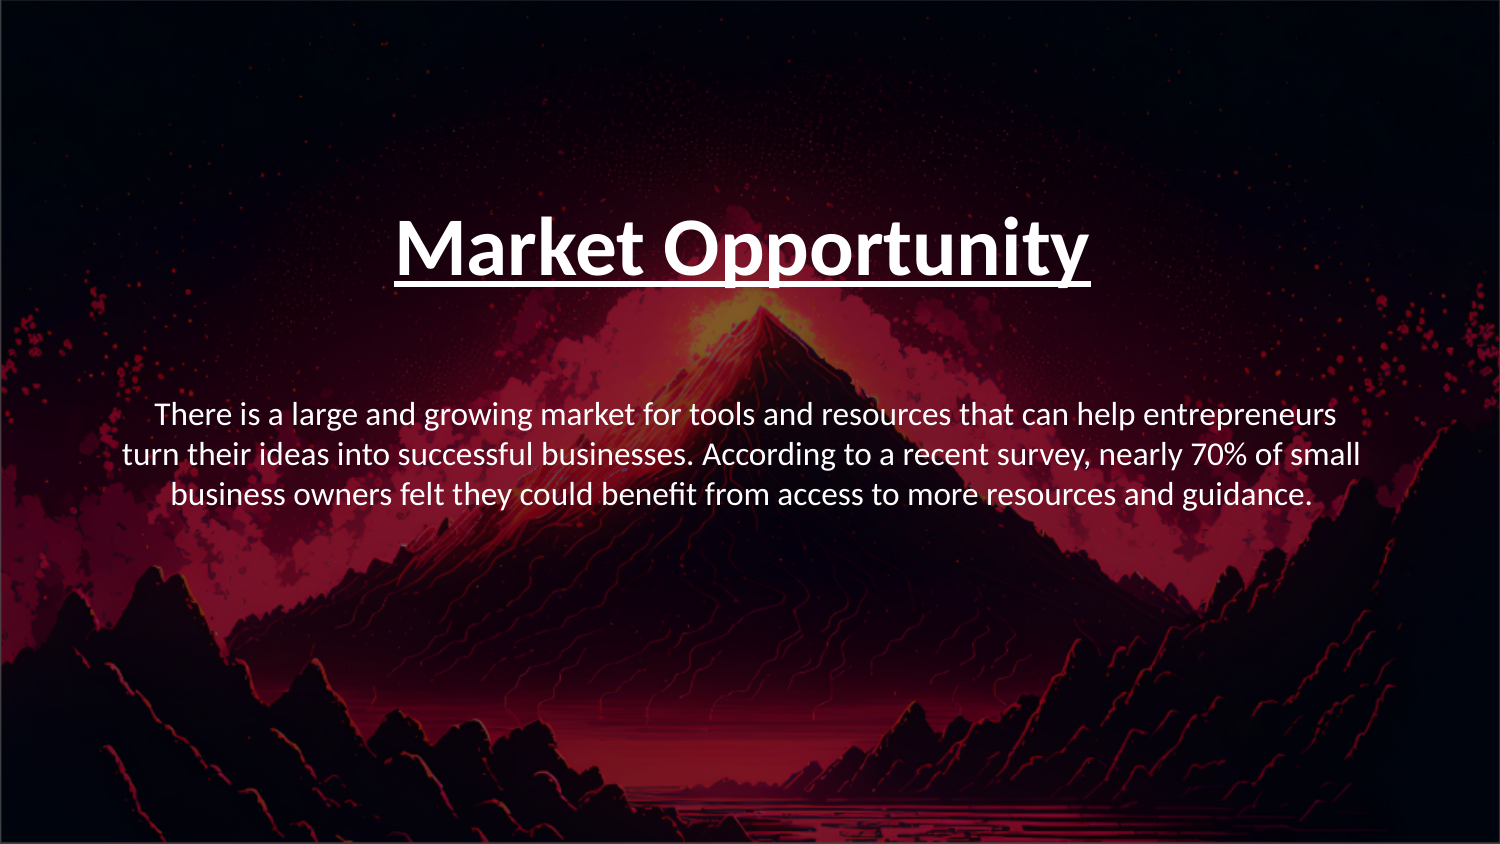

Market Opportunity
 There is a large and growing market for tools and resources that can help entrepreneurs turn their ideas into successful businesses. According to a recent survey, nearly 70% of small business owners felt they could benefit from access to more resources and guidance.